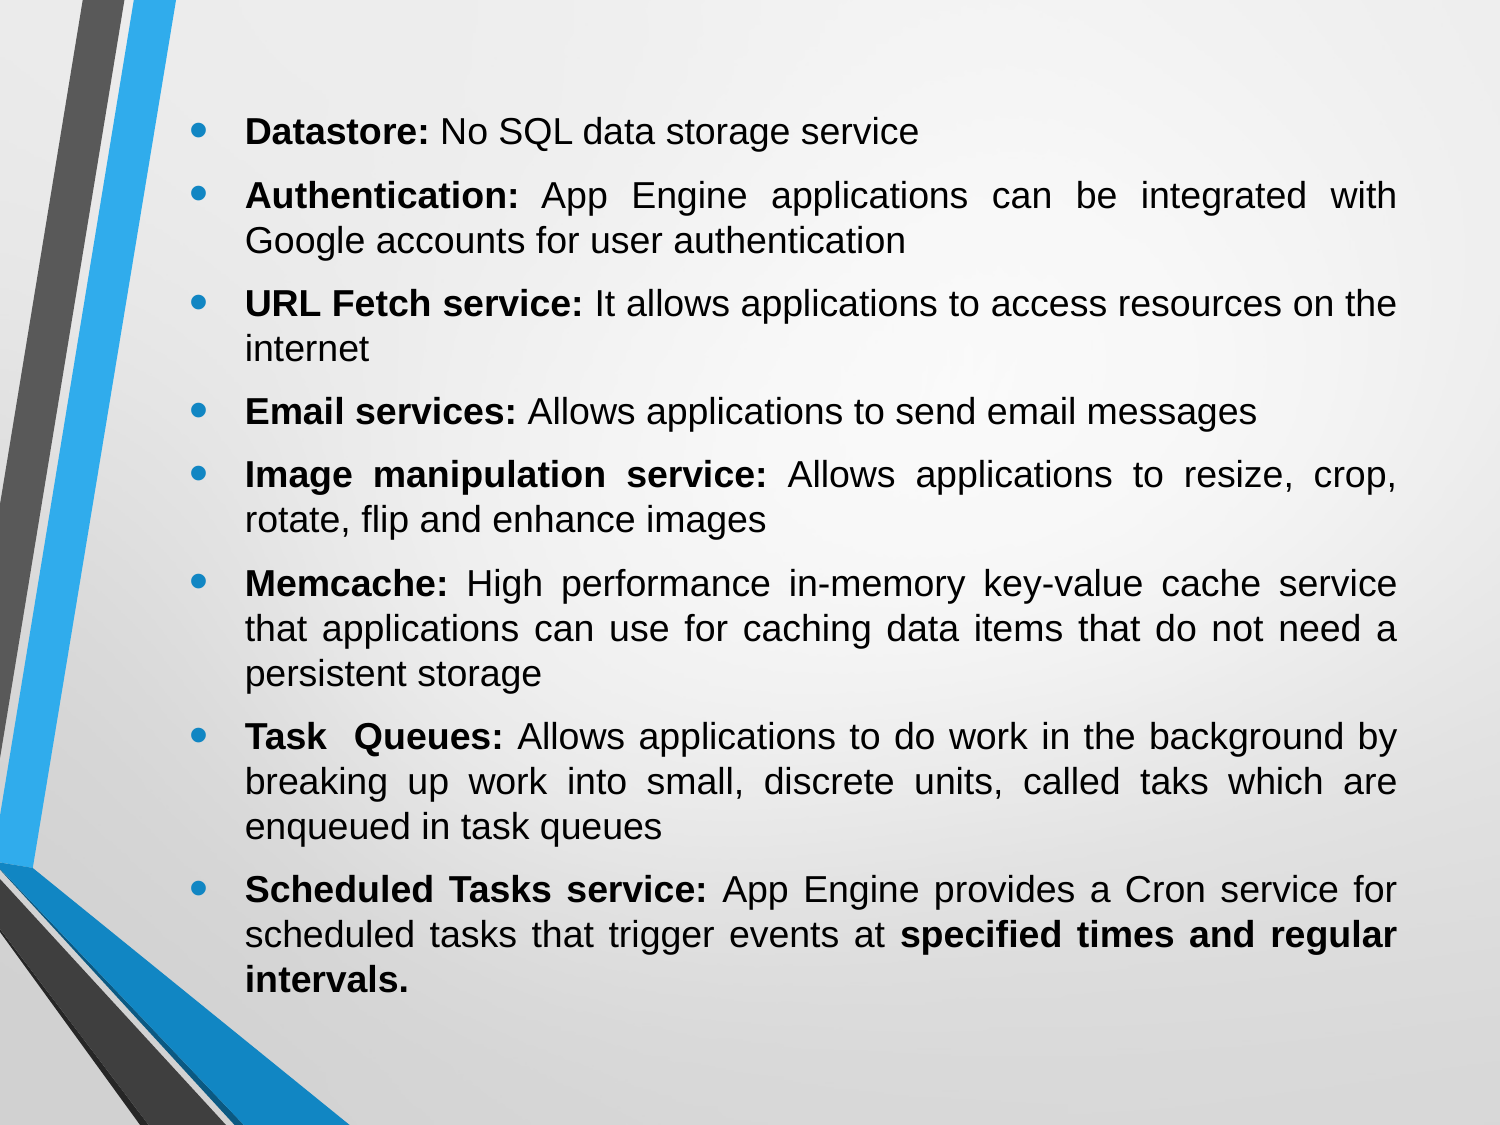

Datastore: No SQL data storage service
Authentication: App Engine applications can be integrated with Google accounts for user authentication
URL Fetch service: It allows applications to access resources on the internet
Email services: Allows applications to send email messages
Image manipulation service: Allows applications to resize, crop, rotate, flip and enhance images
Memcache: High performance in-memory key-value cache service that applications can use for caching data items that do not need a persistent storage
Task  Queues: Allows applications to do work in the background by breaking up work into small, discrete units, called taks which are enqueued in task queues
Scheduled Tasks service: App Engine provides a Cron service for scheduled tasks that trigger events at specified times and regular intervals.